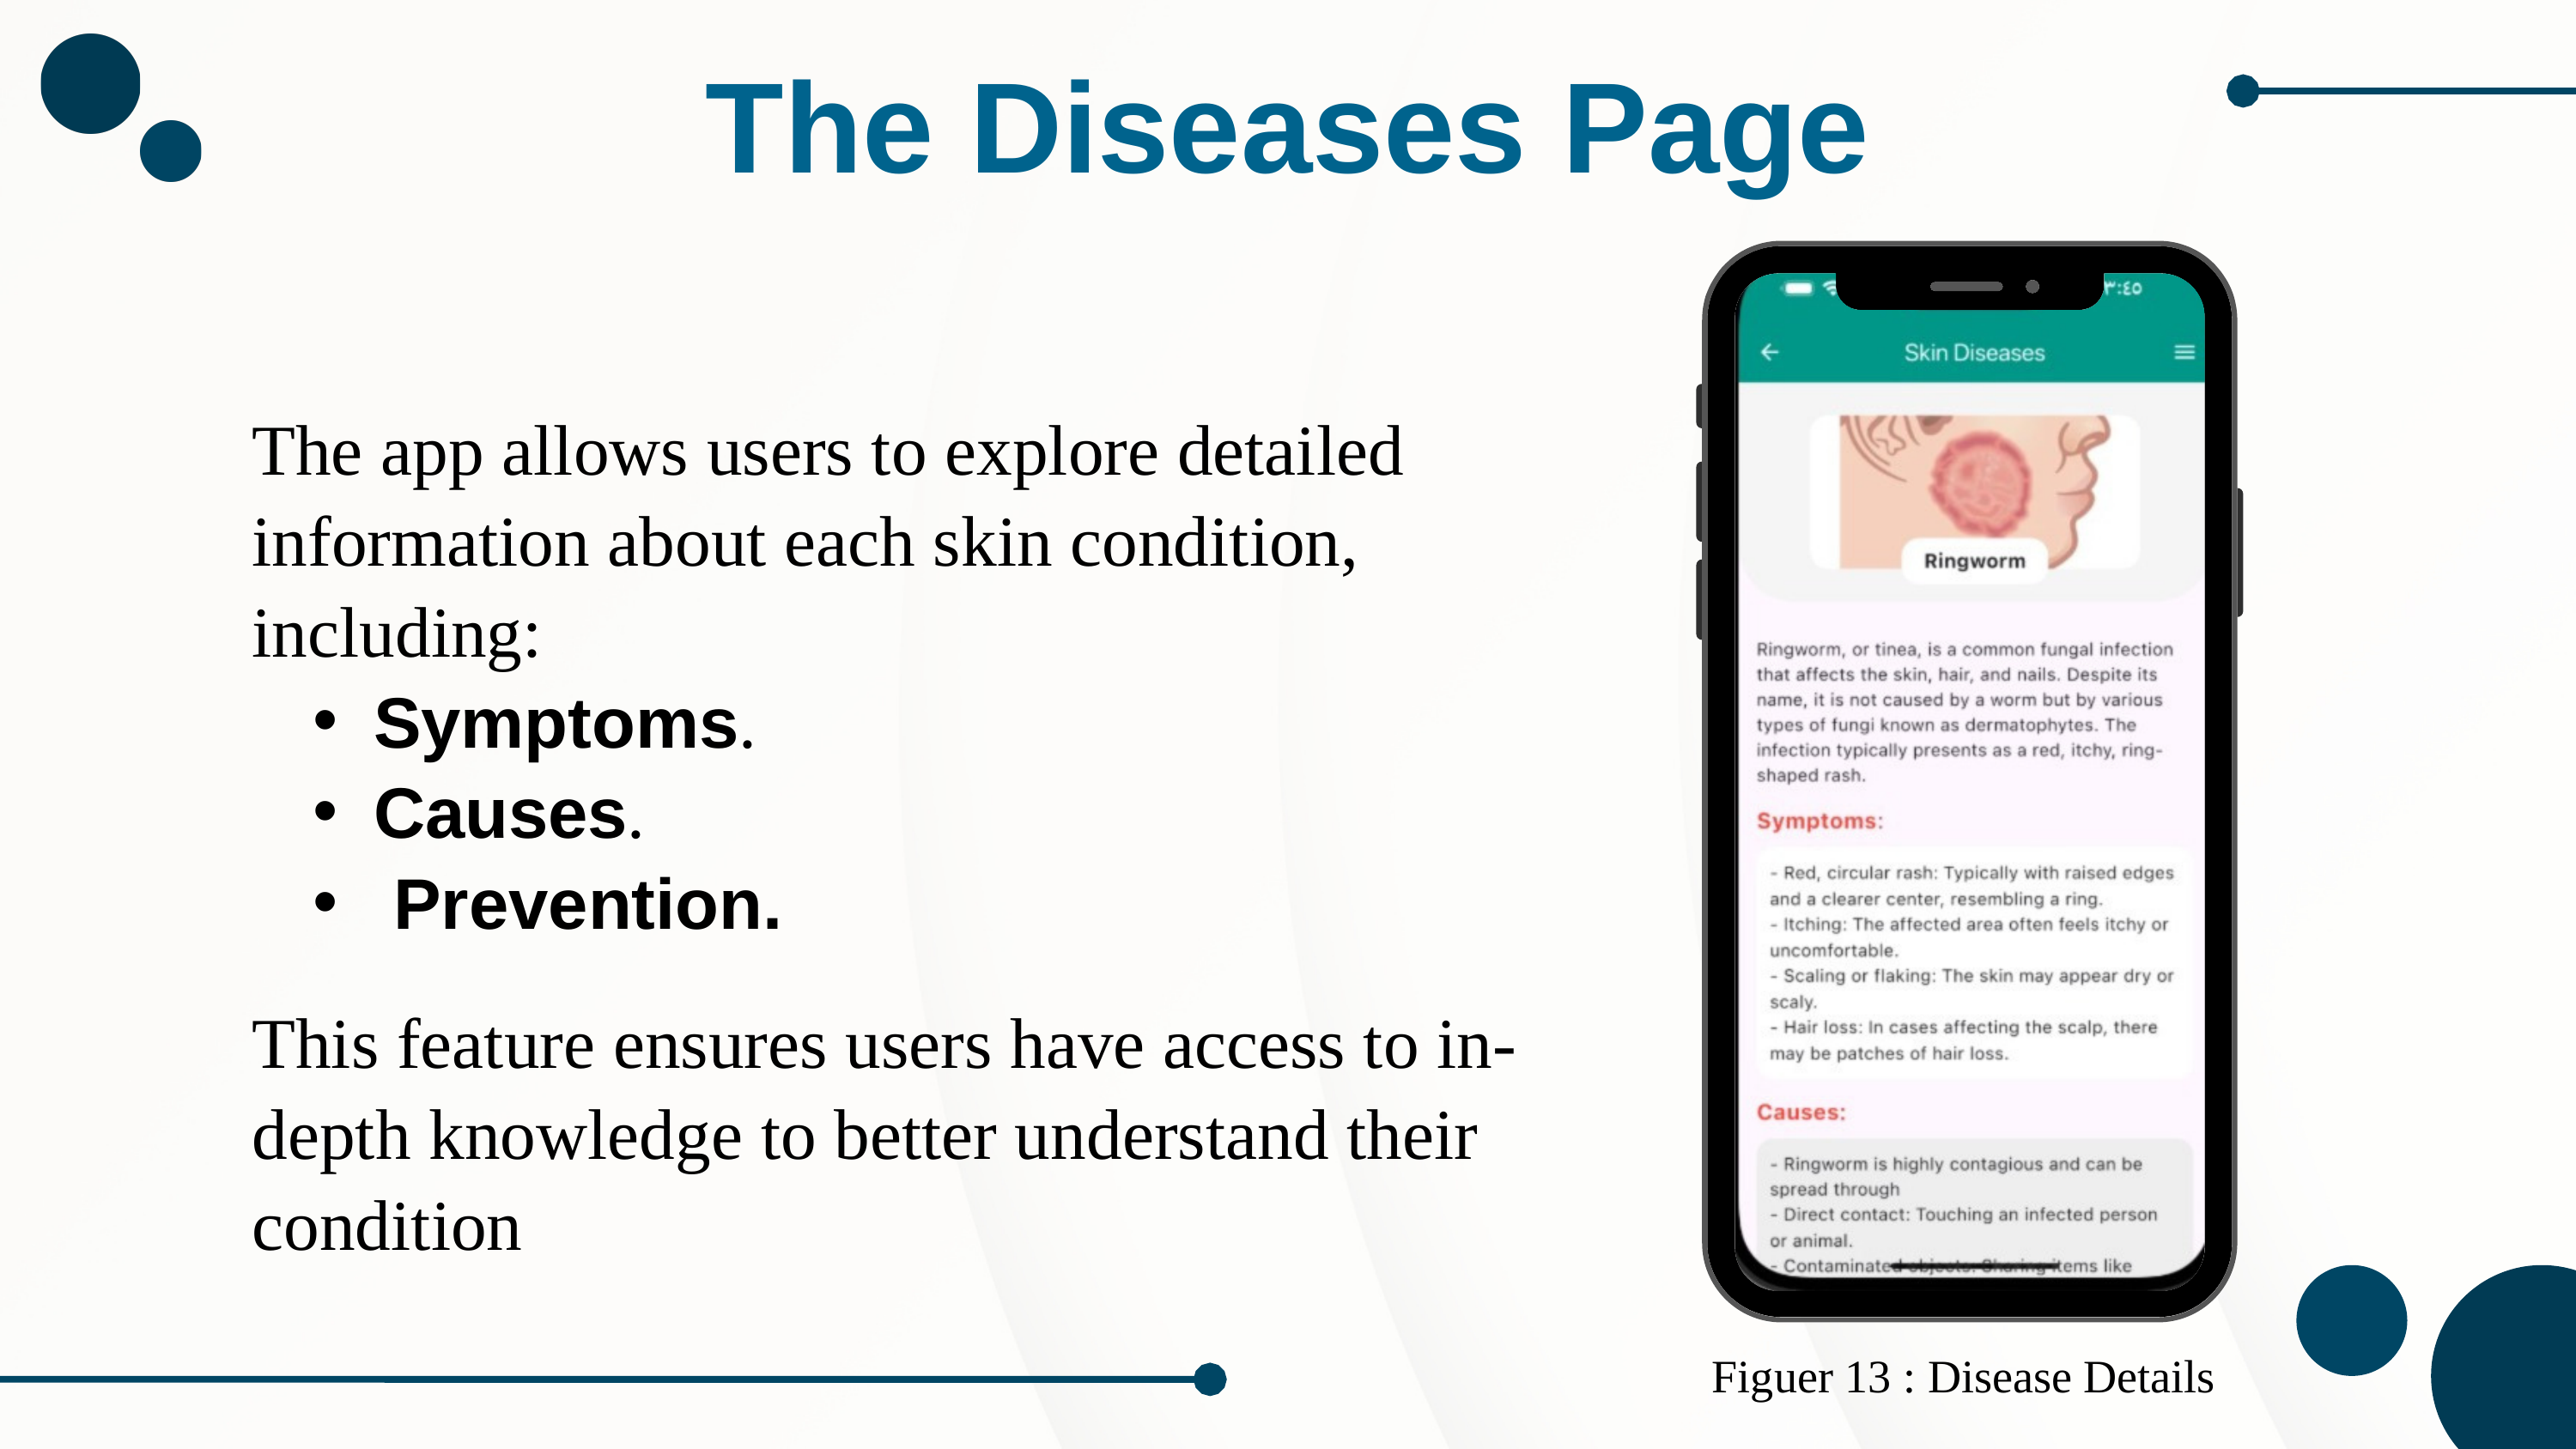

The Diseases Page

The app allows users to explore detailed information about each skin condition,  including:
Symptoms.
Causes.
 Prevention.

This feature ensures users have access to in-depth knowledge to better understand their condition

Figuer 13 : Disease Details